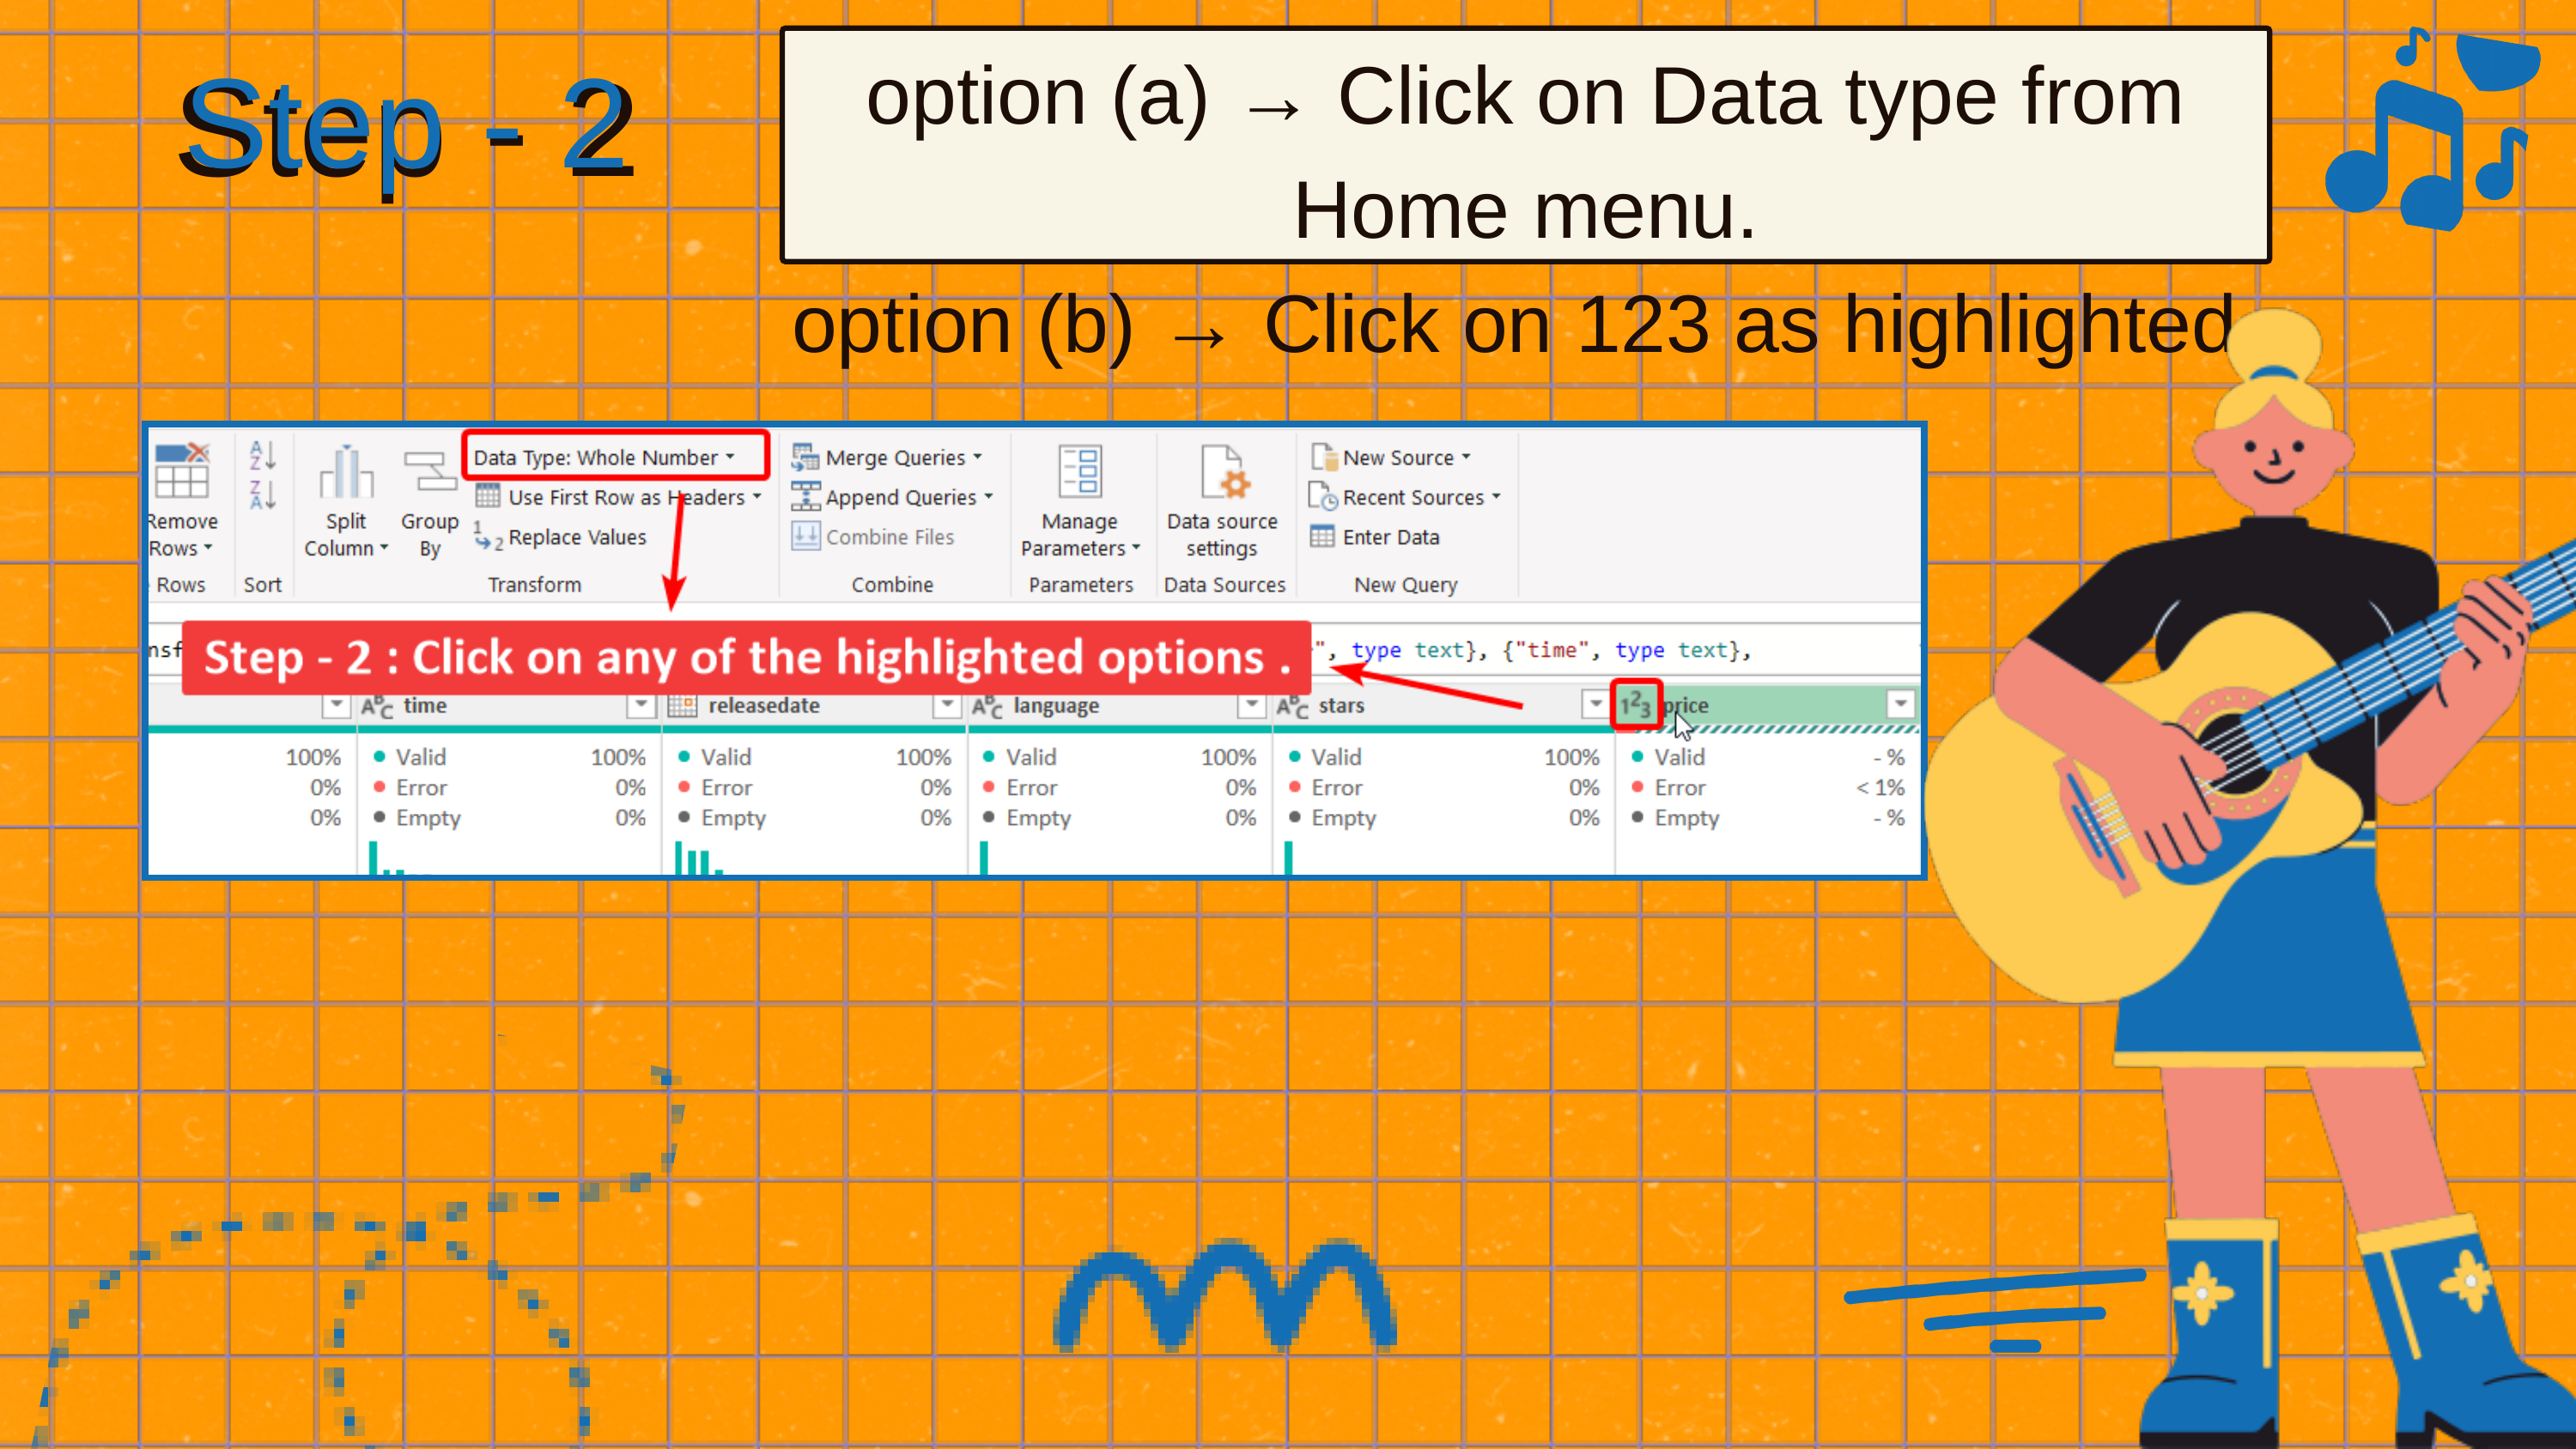

option (a) → Click on Data type from Home menu.
option (b) → Click on 123 as highlighted.

Step - 2
Step - 2